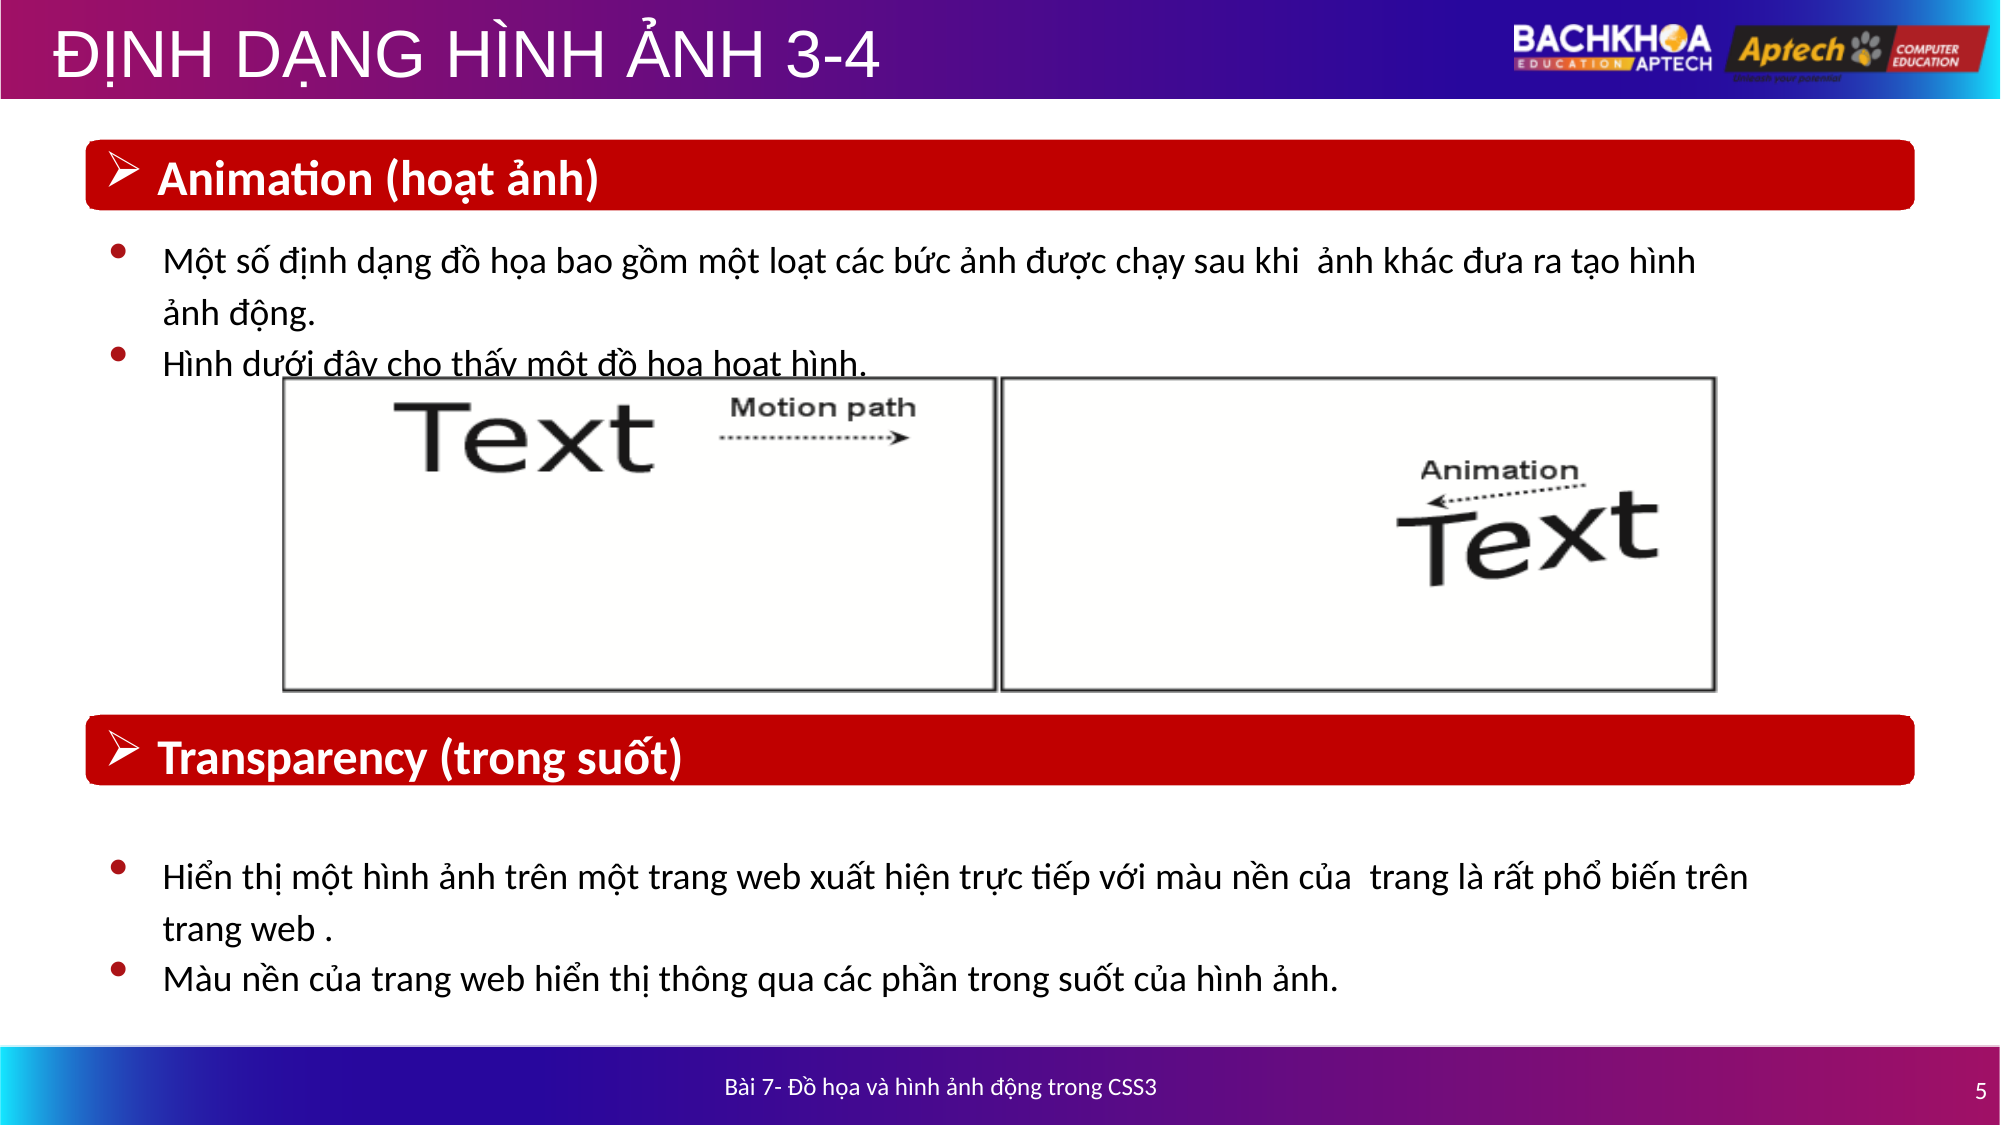

# ĐỊNH DẠNG HÌNH ẢNH 3-4

Animation (hoạt ảnh)
Một số định dạng đồ họa bao gồm một loạt các bức ảnh được chạy sau khi  ảnh khác đưa ra tạo hình ảnh động.
Hình dưới đây cho thấy một đồ họa hoạt hình.

Transparency (trong suốt)

Hiển thị một hình ảnh trên một trang web xuất hiện trực tiếp với màu nền của  trang là rất phổ biến trên trang web .
Màu nền của trang web hiển thị thông qua các phần trong suốt của hình ảnh.

Bài 7- Đồ họa và hình ảnh động trong CSS3
5